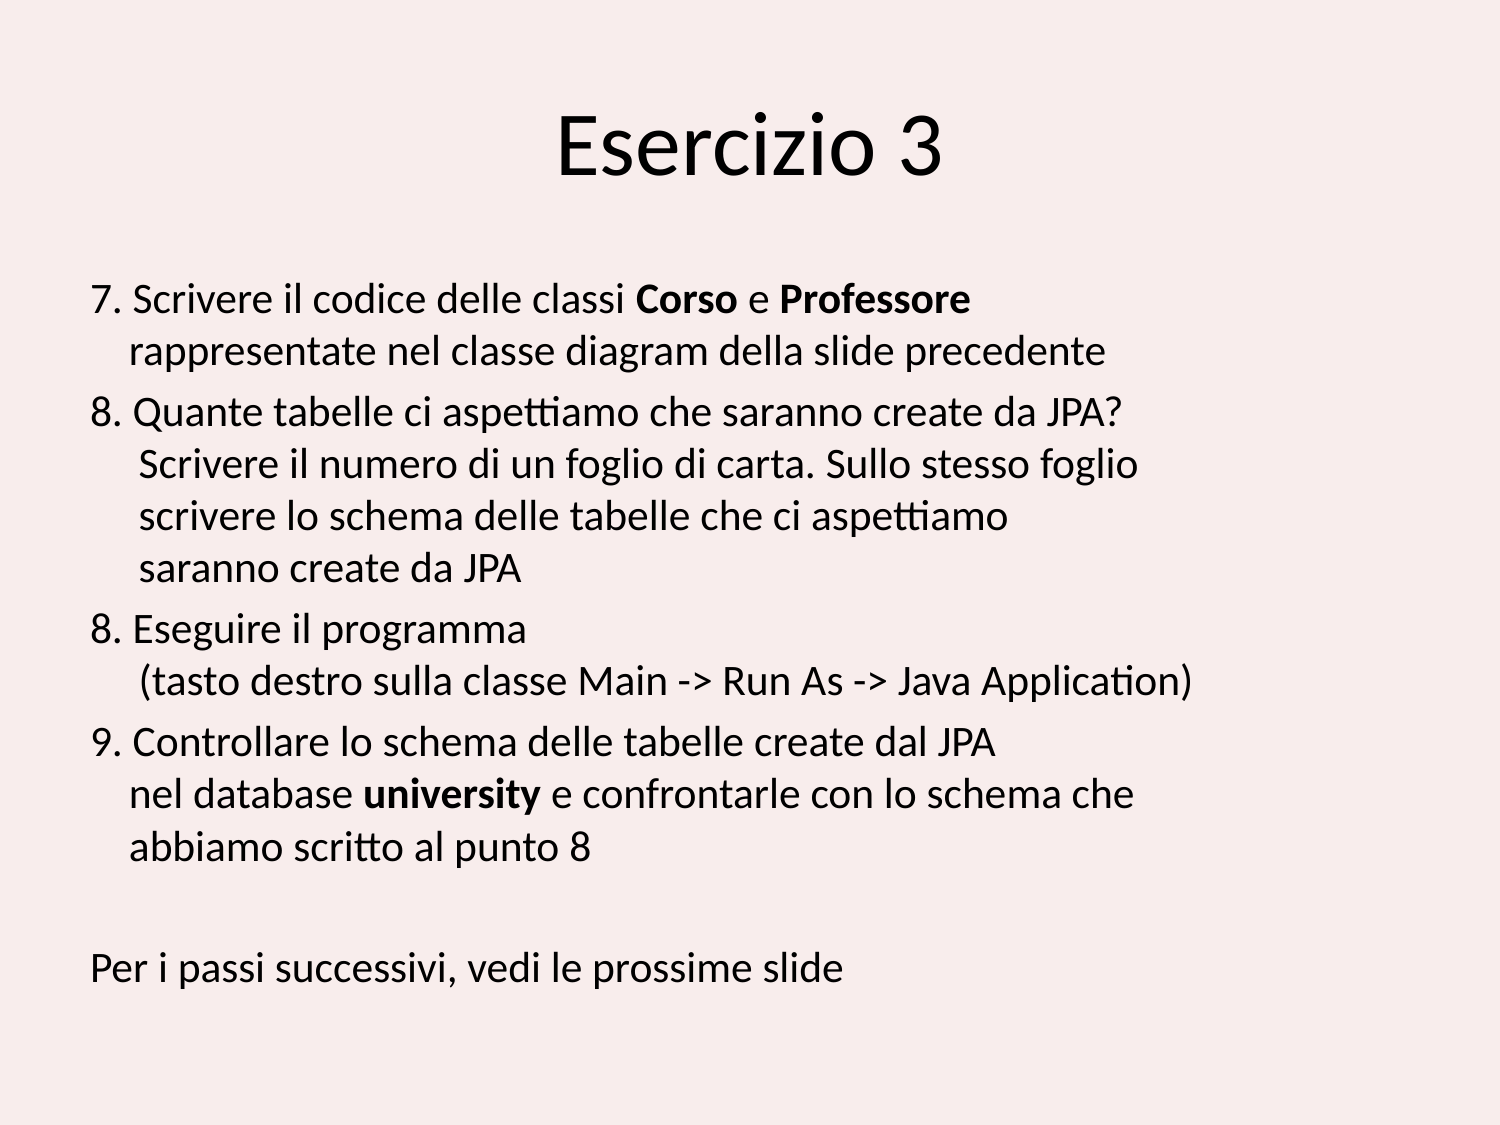

# Esercizio 3
7. Scrivere il codice delle classi Corso e Professore
    rappresentate nel classe diagram della slide precedente
8. Quante tabelle ci aspettiamo che saranno create da JPA?
     Scrivere il numero di un foglio di carta. Sullo stesso foglio
     scrivere lo schema delle tabelle che ci aspettiamo
     saranno create da JPA
8. Eseguire il programma
     (tasto destro sulla classe Main -> Run As -> Java Application)
9. Controllare lo schema delle tabelle create dal JPA
    nel database university e confrontarle con lo schema che
    abbiamo scritto al punto 8

Per i passi successivi, vedi le prossime slide